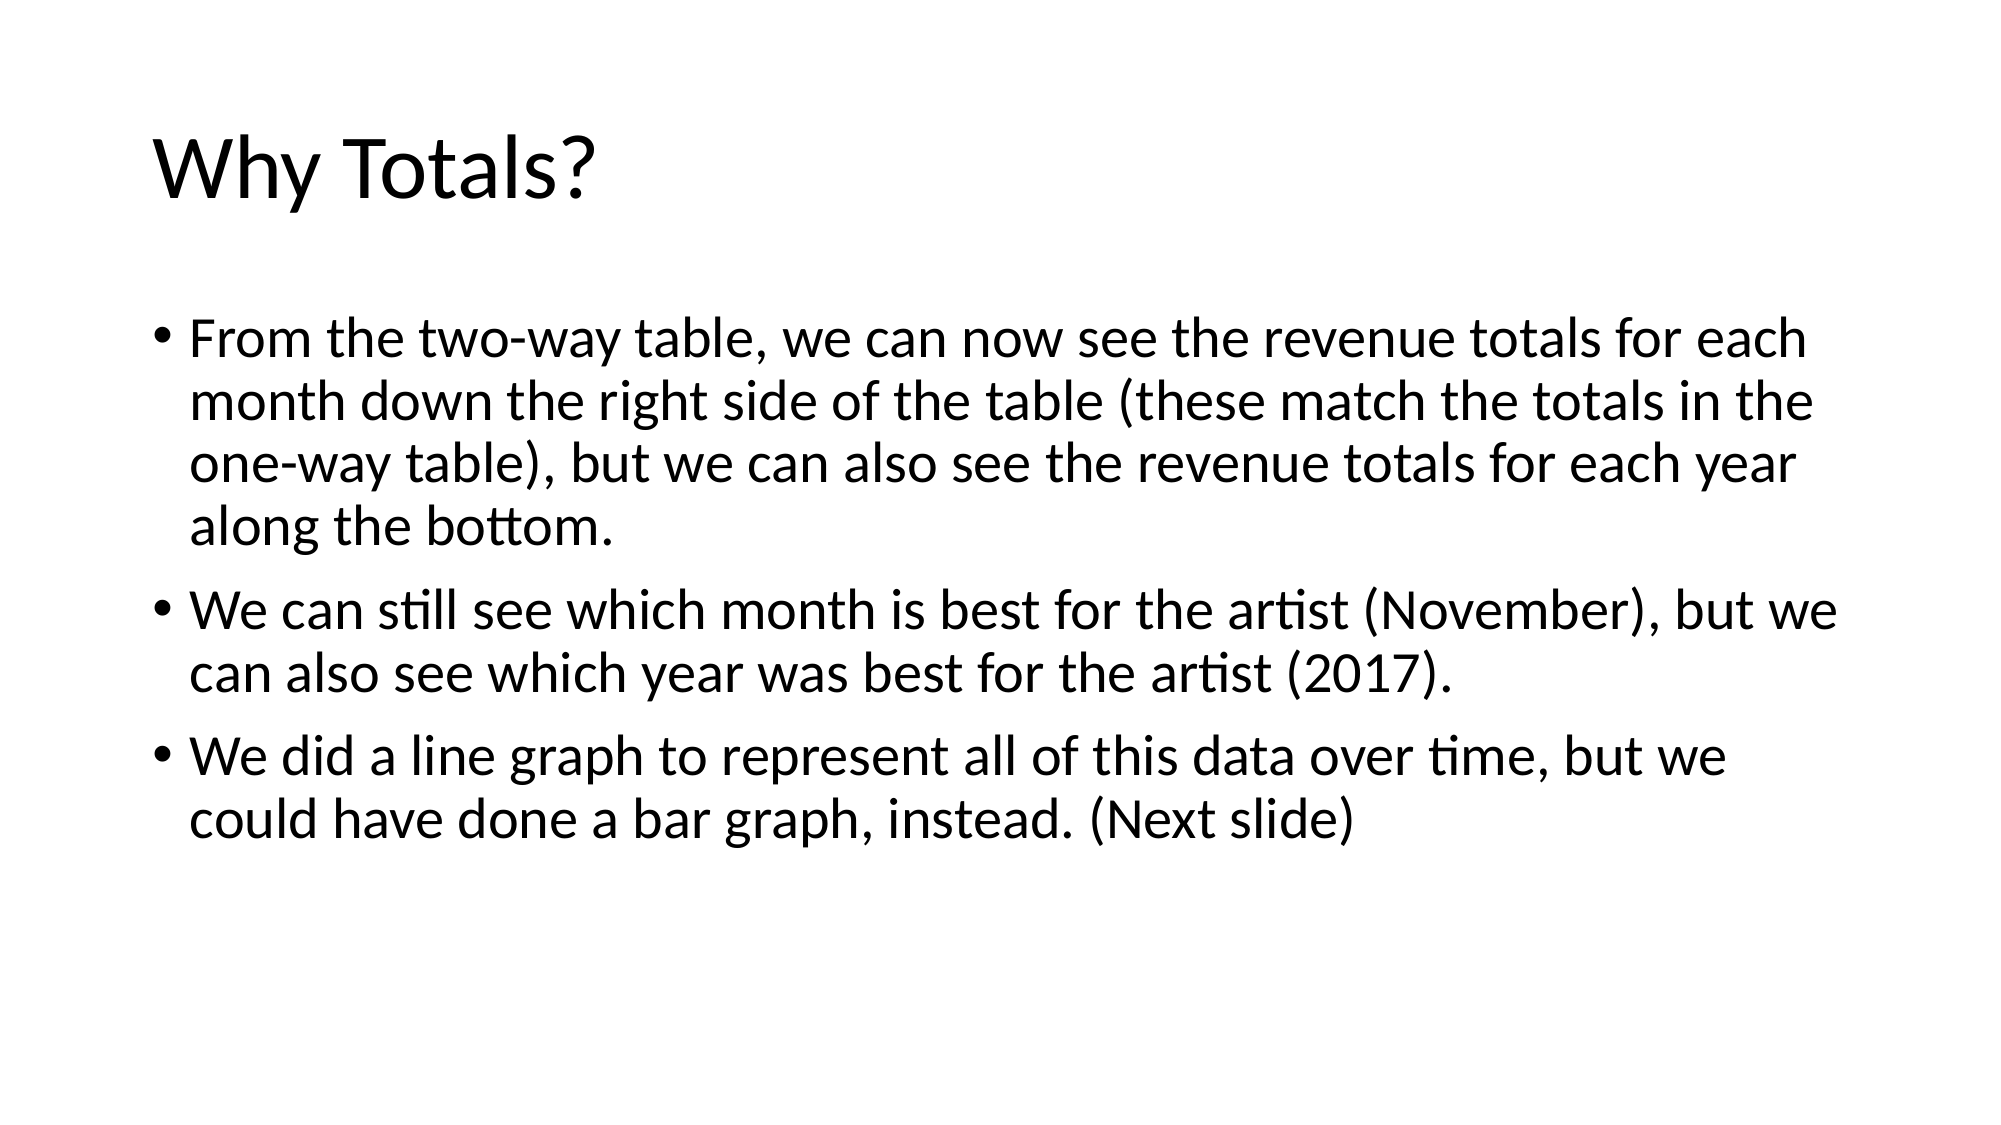

# Why Totals?
From the two-way table, we can now see the revenue totals for each month down the right side of the table (these match the totals in the one-way table), but we can also see the revenue totals for each year along the bottom.
We can still see which month is best for the artist (November), but we can also see which year was best for the artist (2017).
We did a line graph to represent all of this data over time, but we could have done a bar graph, instead. (Next slide)